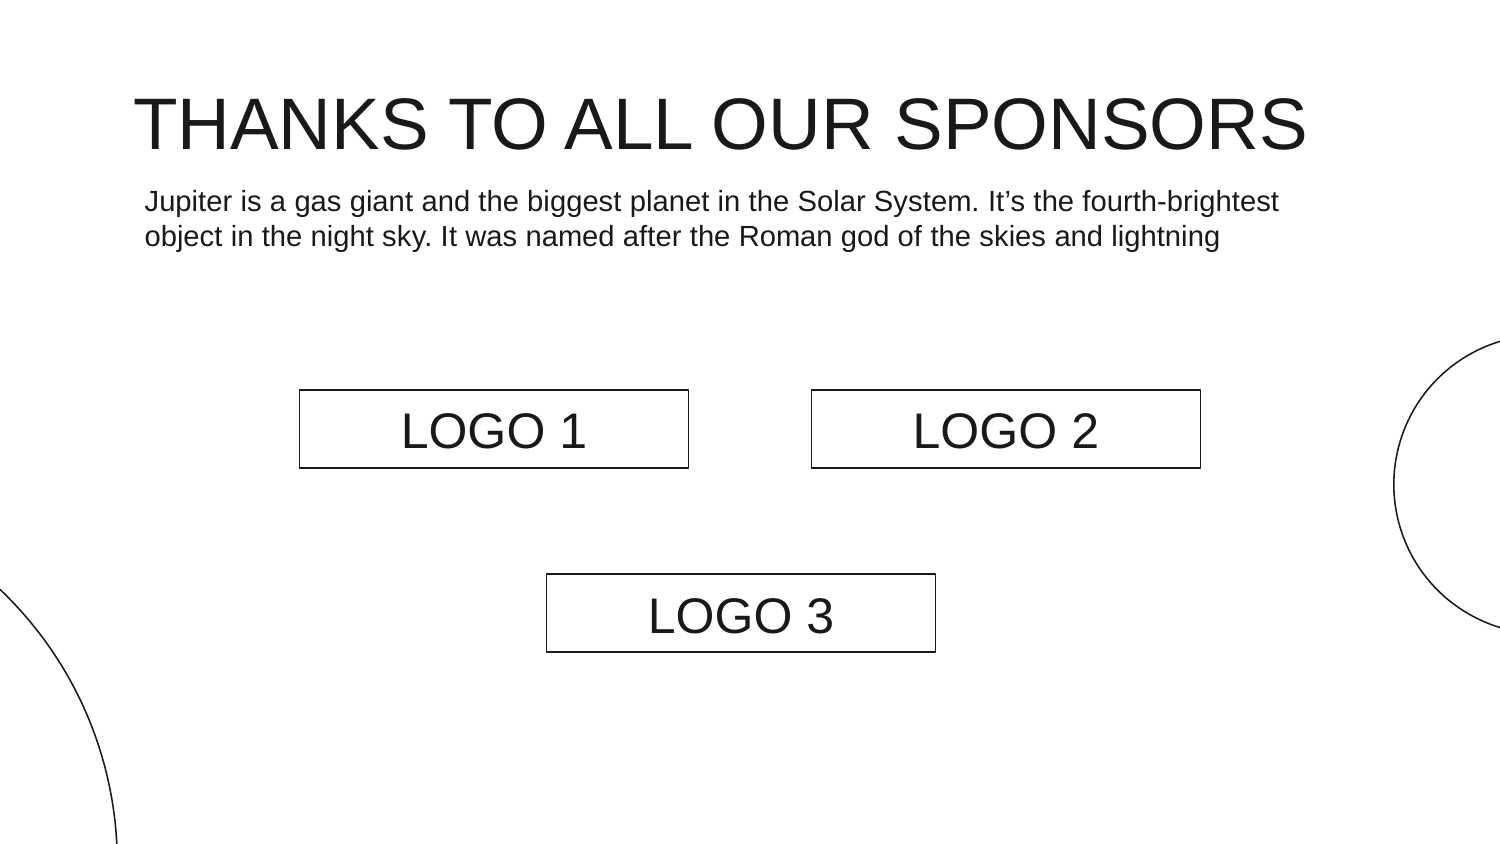

# THANKS TO ALL OUR SPONSORS
Jupiter is a gas giant and the biggest planet in the Solar System. It’s the fourth-brightest object in the night sky. It was named after the Roman god of the skies and lightning

LOGO 1
LOGO 2
LOGO 3